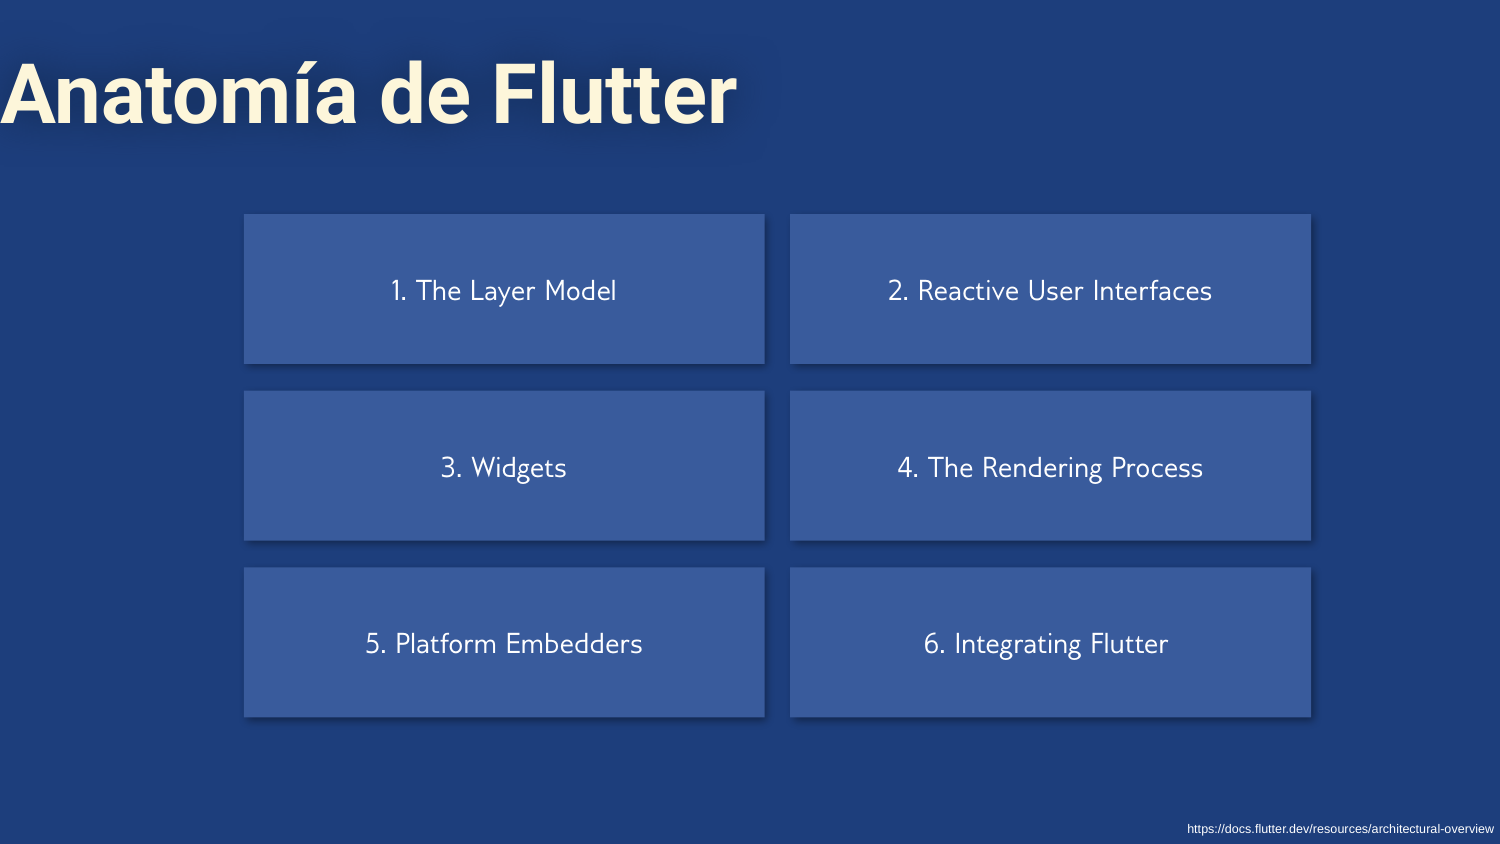

Anatomía de Flutter
1. The Layer Model
2. Reactive User Interfaces
3. Widgets
4. The Rendering Process
5. Platform Embedders
6. Integrating Flutter
https://docs.flutter.dev/resources/architectural-overview